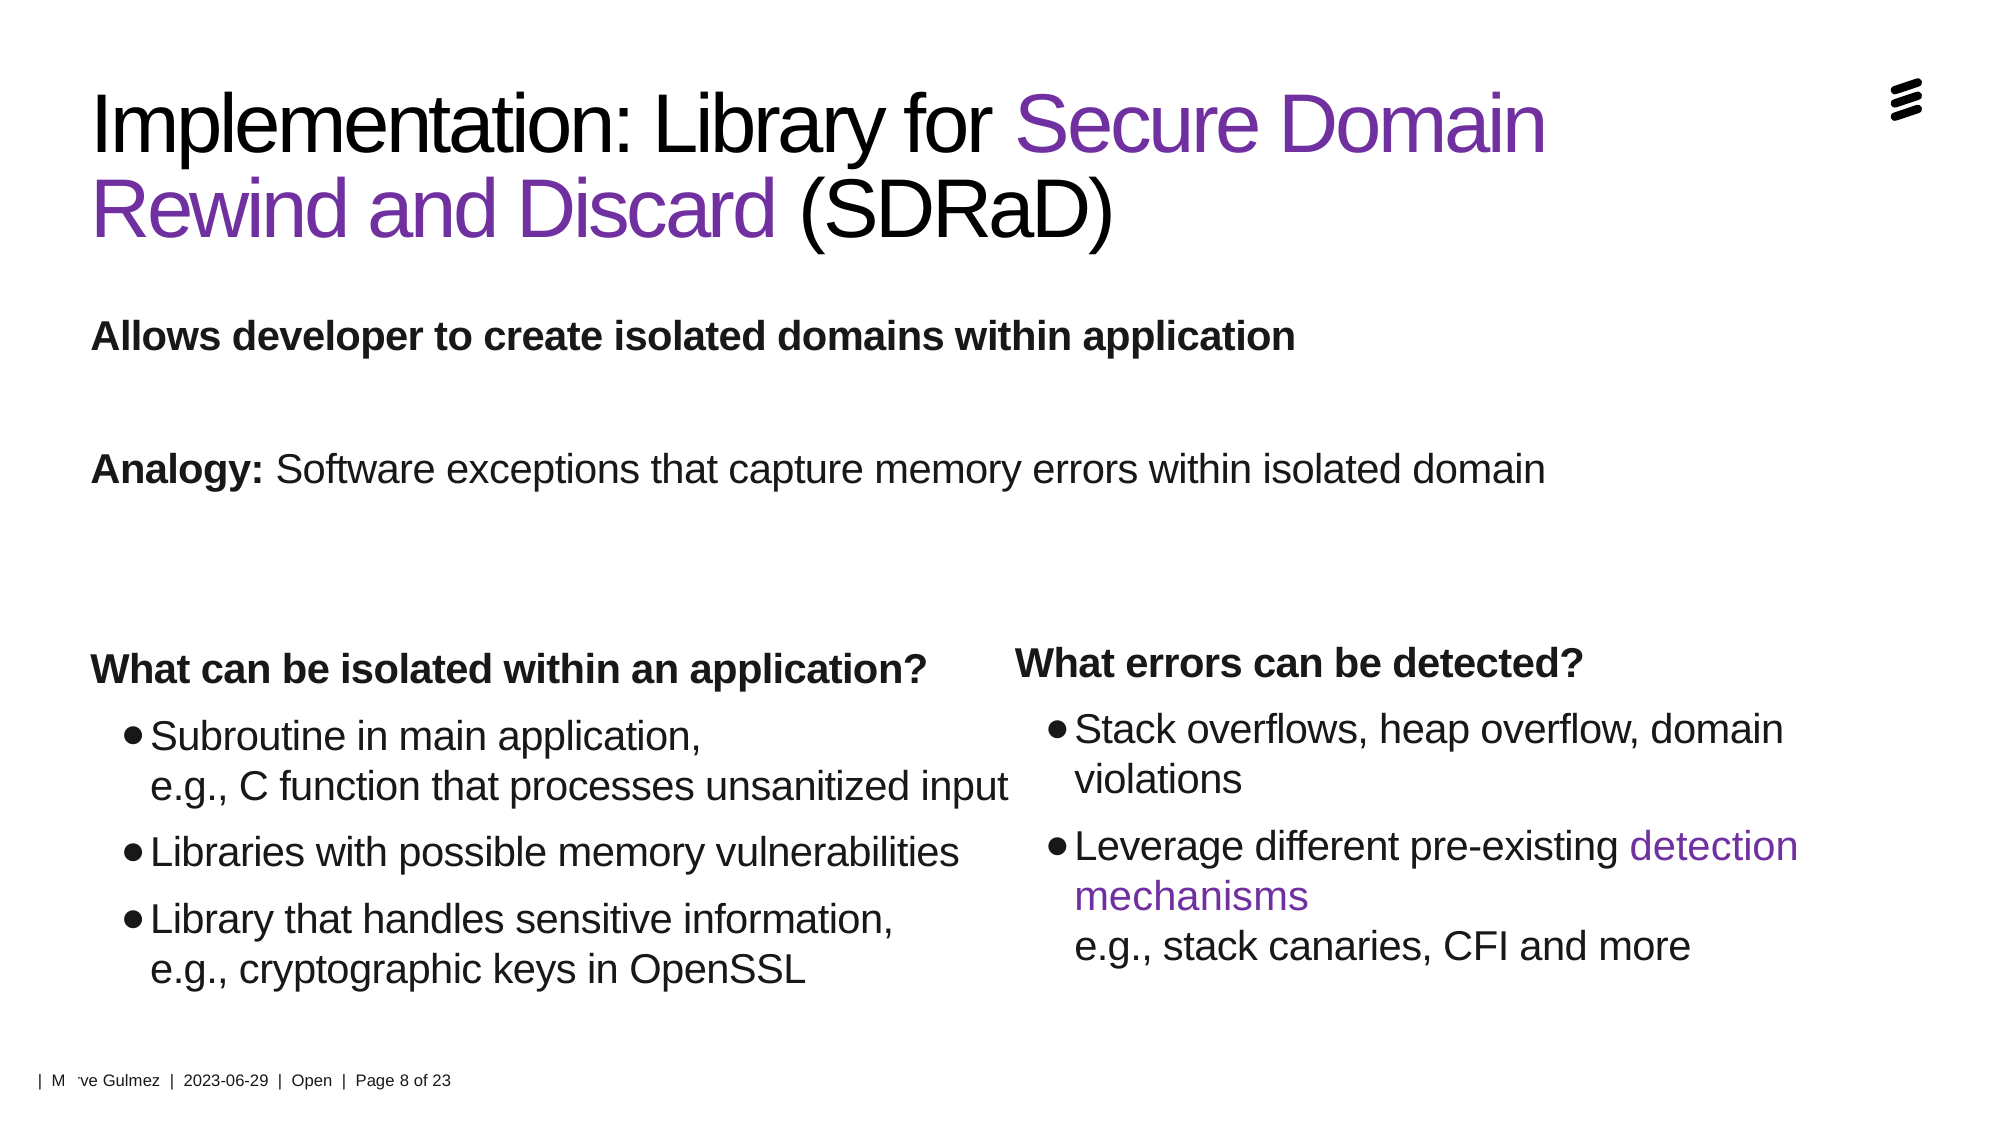

# Implementation: Library for Secure Domain Rewind and Discard (SDRaD)
Allows developer to create isolated domains within application

Analogy: Software exceptions that capture memory errors within isolated domain

What can be isolated within an application?
Subroutine in main application,
e.g., C function that processes unsanitized input
Libraries with possible memory vulnerabilities
Library that handles sensitive information,
e.g., cryptographic keys in OpenSSL

What errors can be detected?
Stack overflows, heap overflow, domain violations
Leverage different pre-existing detection mechanisms
e.g., stack canaries, CFI and more